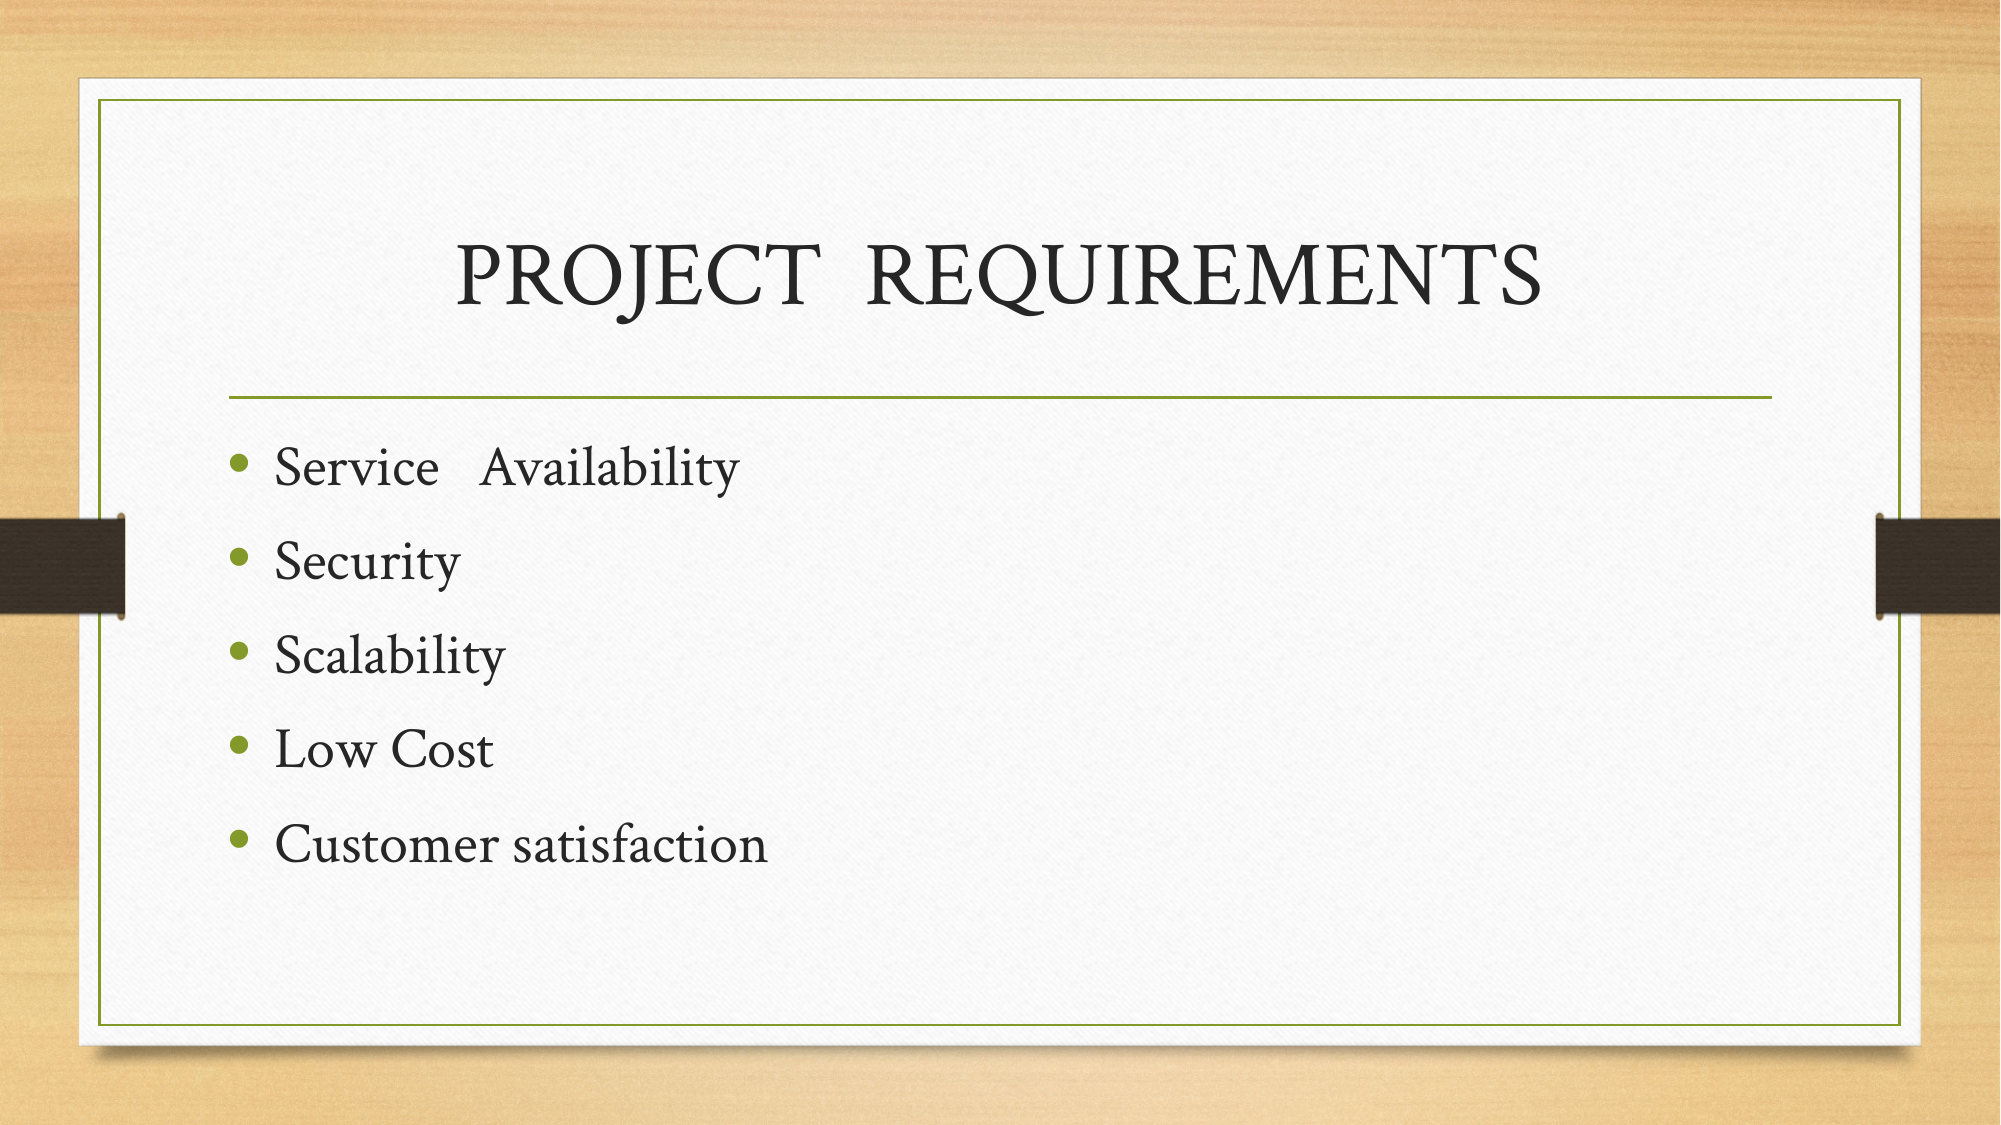

# PROJECT  REQUIREMENTS
Service   Availability
Security
Scalability
Low Cost
Customer satisfaction